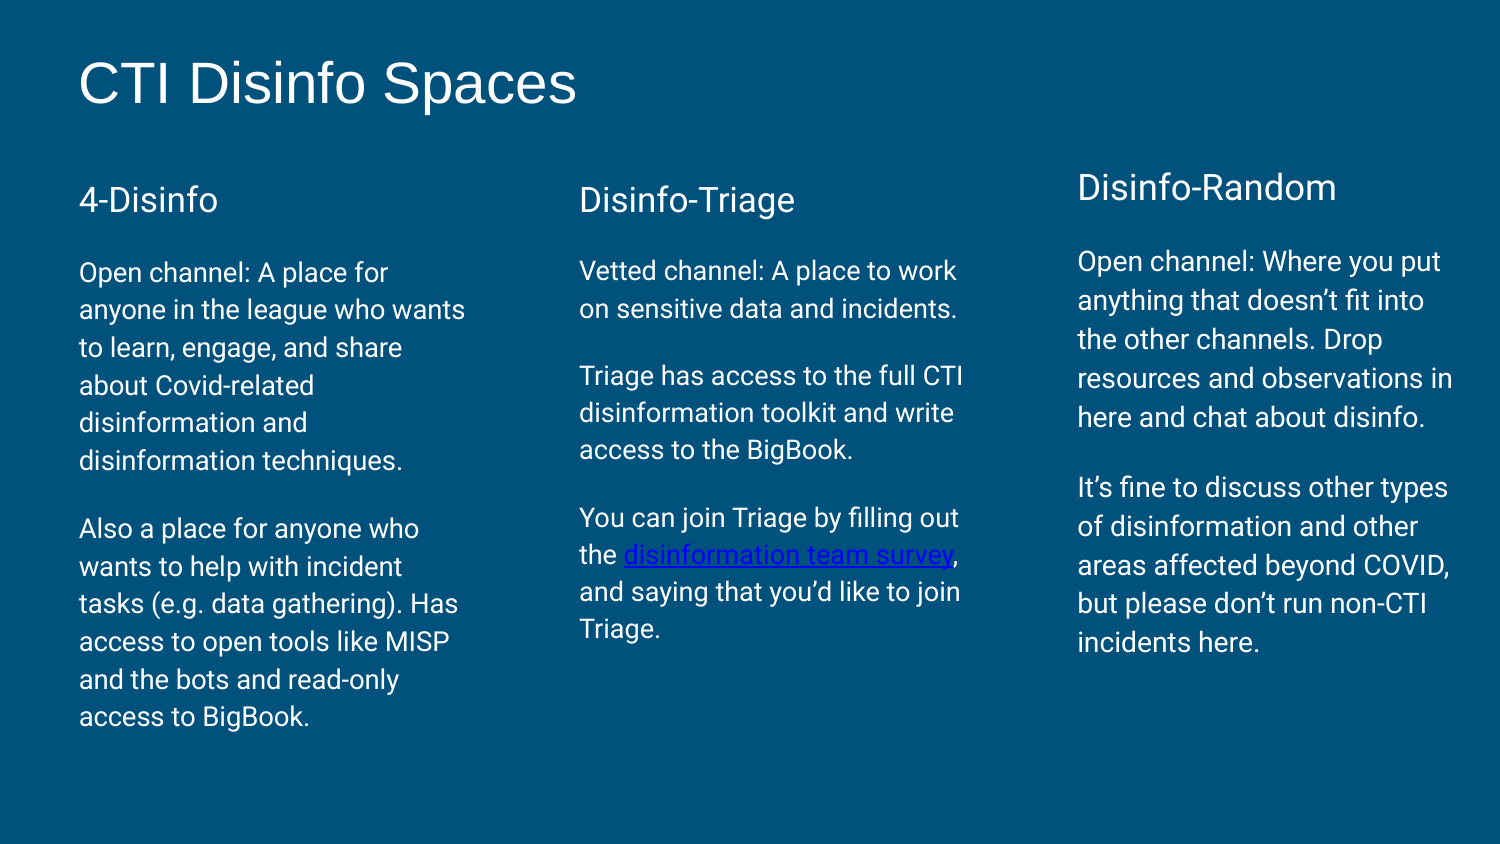

# CTI Disinfo Spaces
Disinfo-Random
Open channel: Where you put anything that doesn’t fit into the other channels. Drop resources and observations in here and chat about disinfo.
It’s fine to discuss other types of disinformation and other areas affected beyond COVID, but please don’t run non-CTI incidents here.
4-Disinfo
Open channel: A place for anyone in the league who wants to learn, engage, and share about Covid-related disinformation and disinformation techniques.
Also a place for anyone who wants to help with incident tasks (e.g. data gathering). Has access to open tools like MISP and the bots and read-only access to BigBook.
Disinfo-Triage
Vetted channel: A place to work on sensitive data and incidents.
Triage has access to the full CTI disinformation toolkit and write access to the BigBook.
You can join Triage by filling out the disinformation team survey, and saying that you’d like to join Triage.